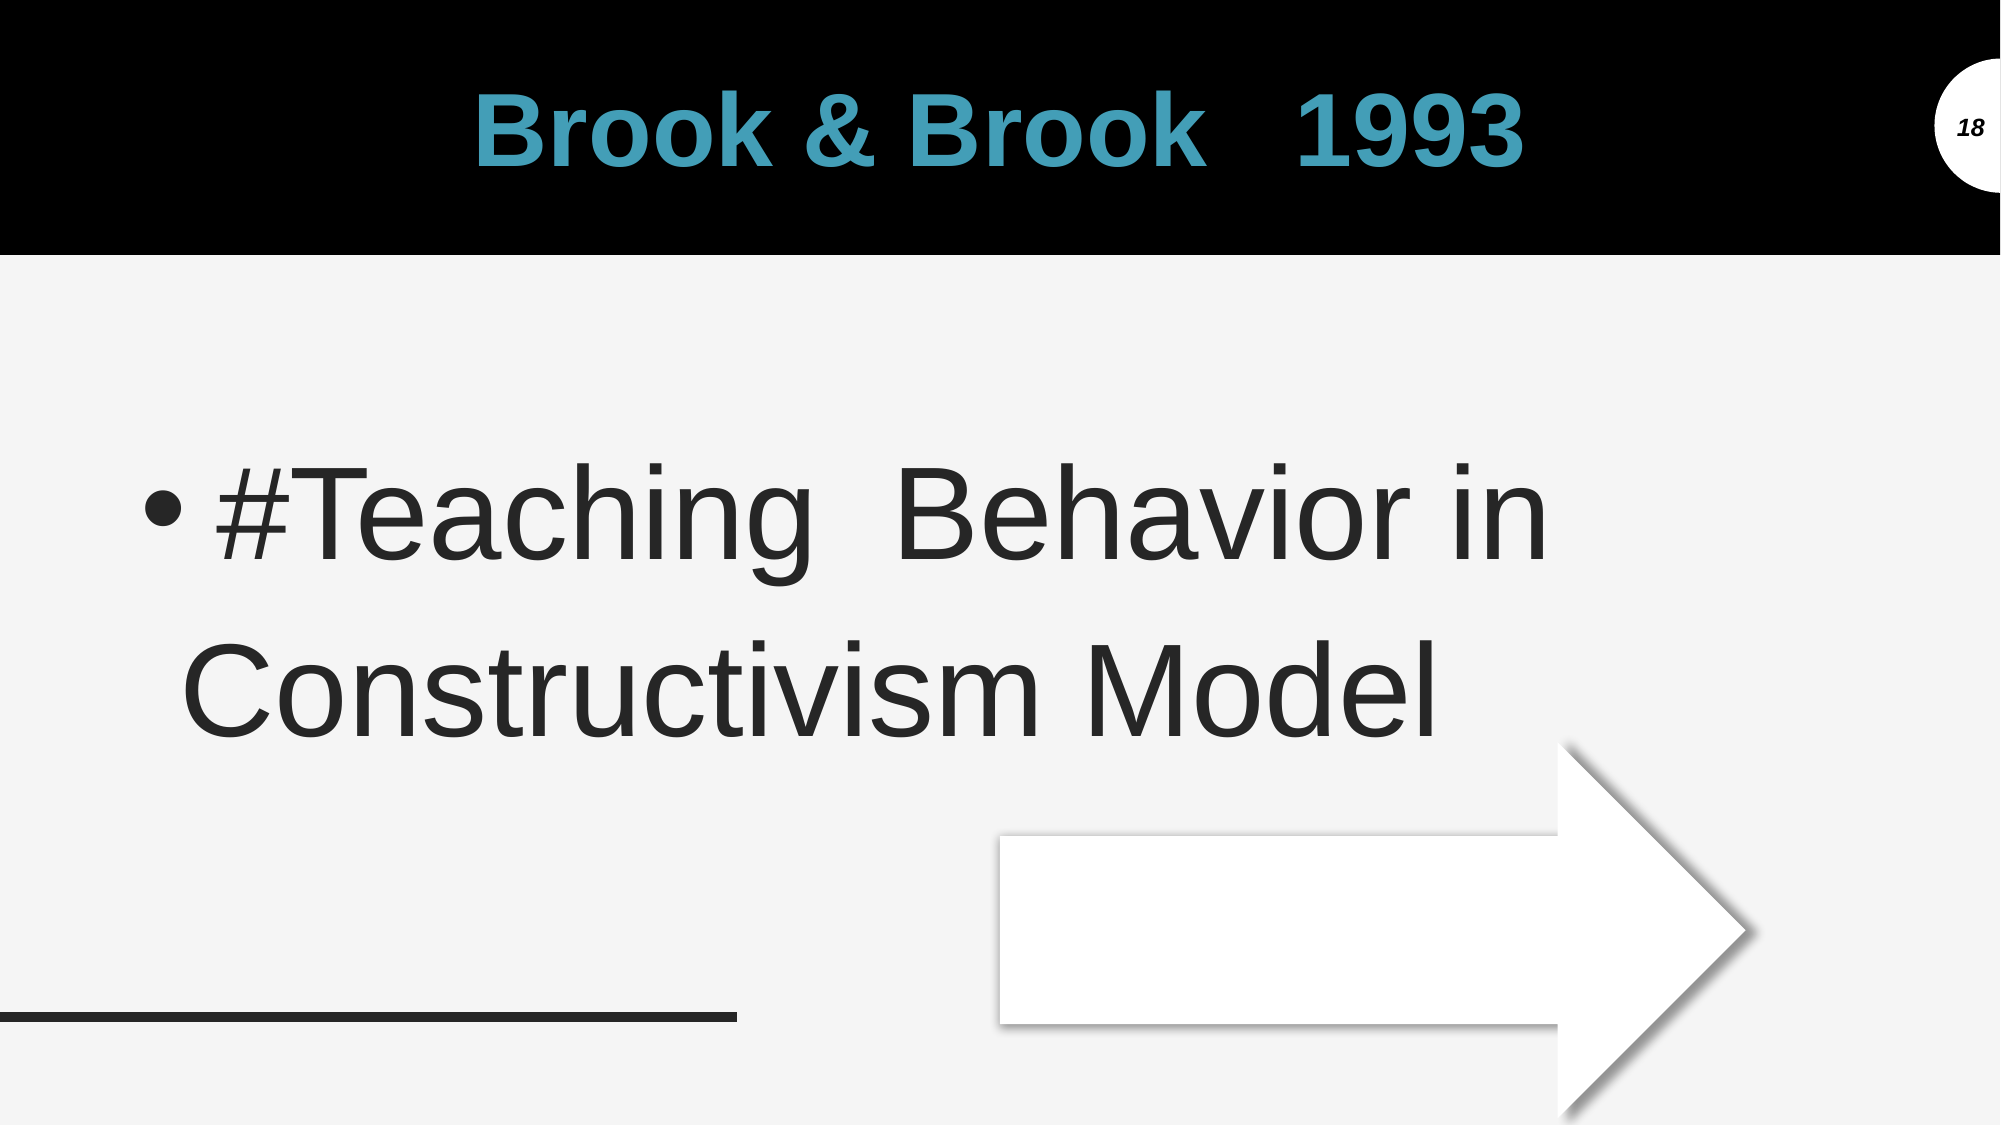

# Brook & Brook   1993
18
 #Teaching  Behavior in Constructivism Model